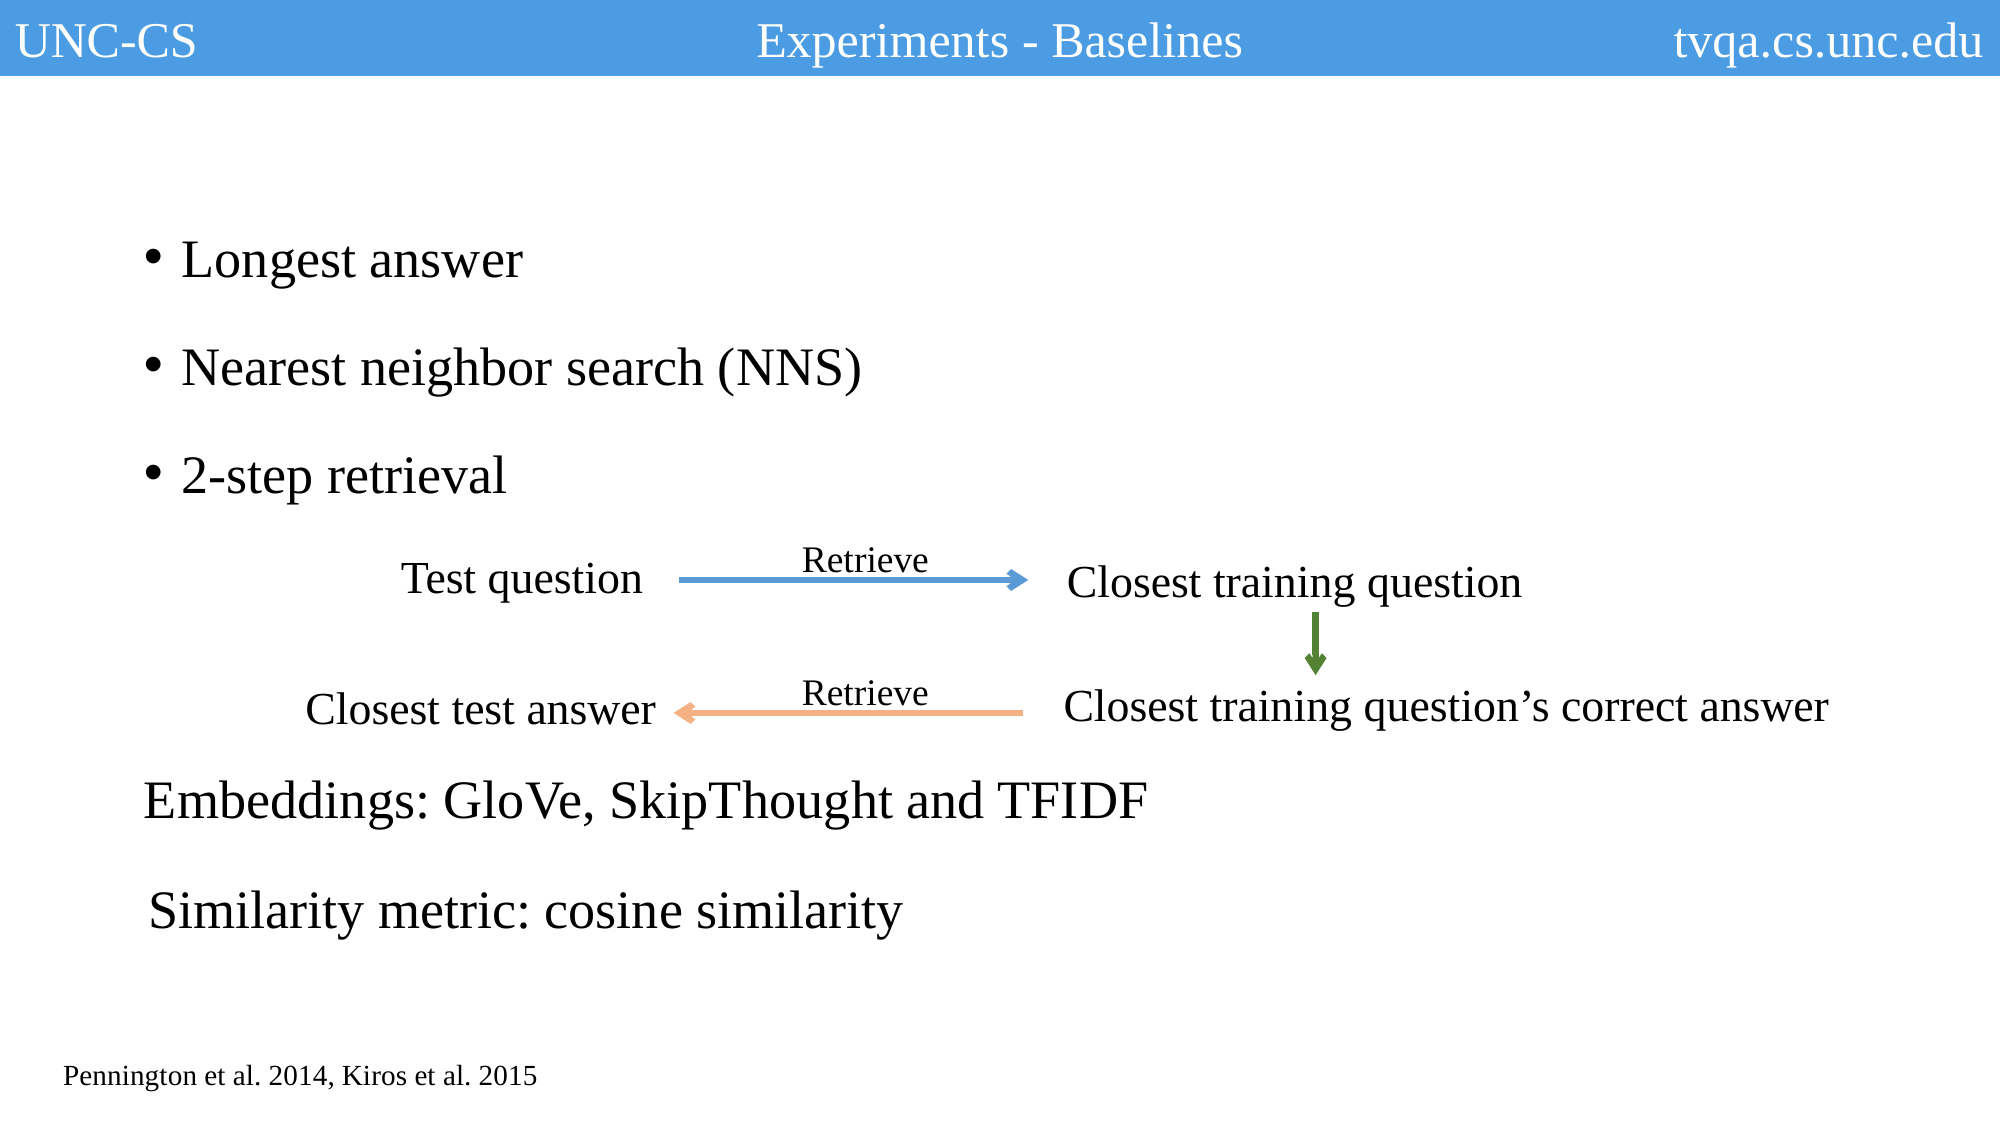

UNC-CS
Experiments - Baselines
tvqa.cs.unc.edu
Longest answer
Nearest neighbor search (NNS)
2-step retrieval
Retrieve
Test question
Closest training question
Retrieve
Closest training question’s correct answer
Closest test answer
Embeddings: GloVe, SkipThought and TFIDF
Similarity metric: cosine similarity
Pennington et al. 2014, Kiros et al. 2015